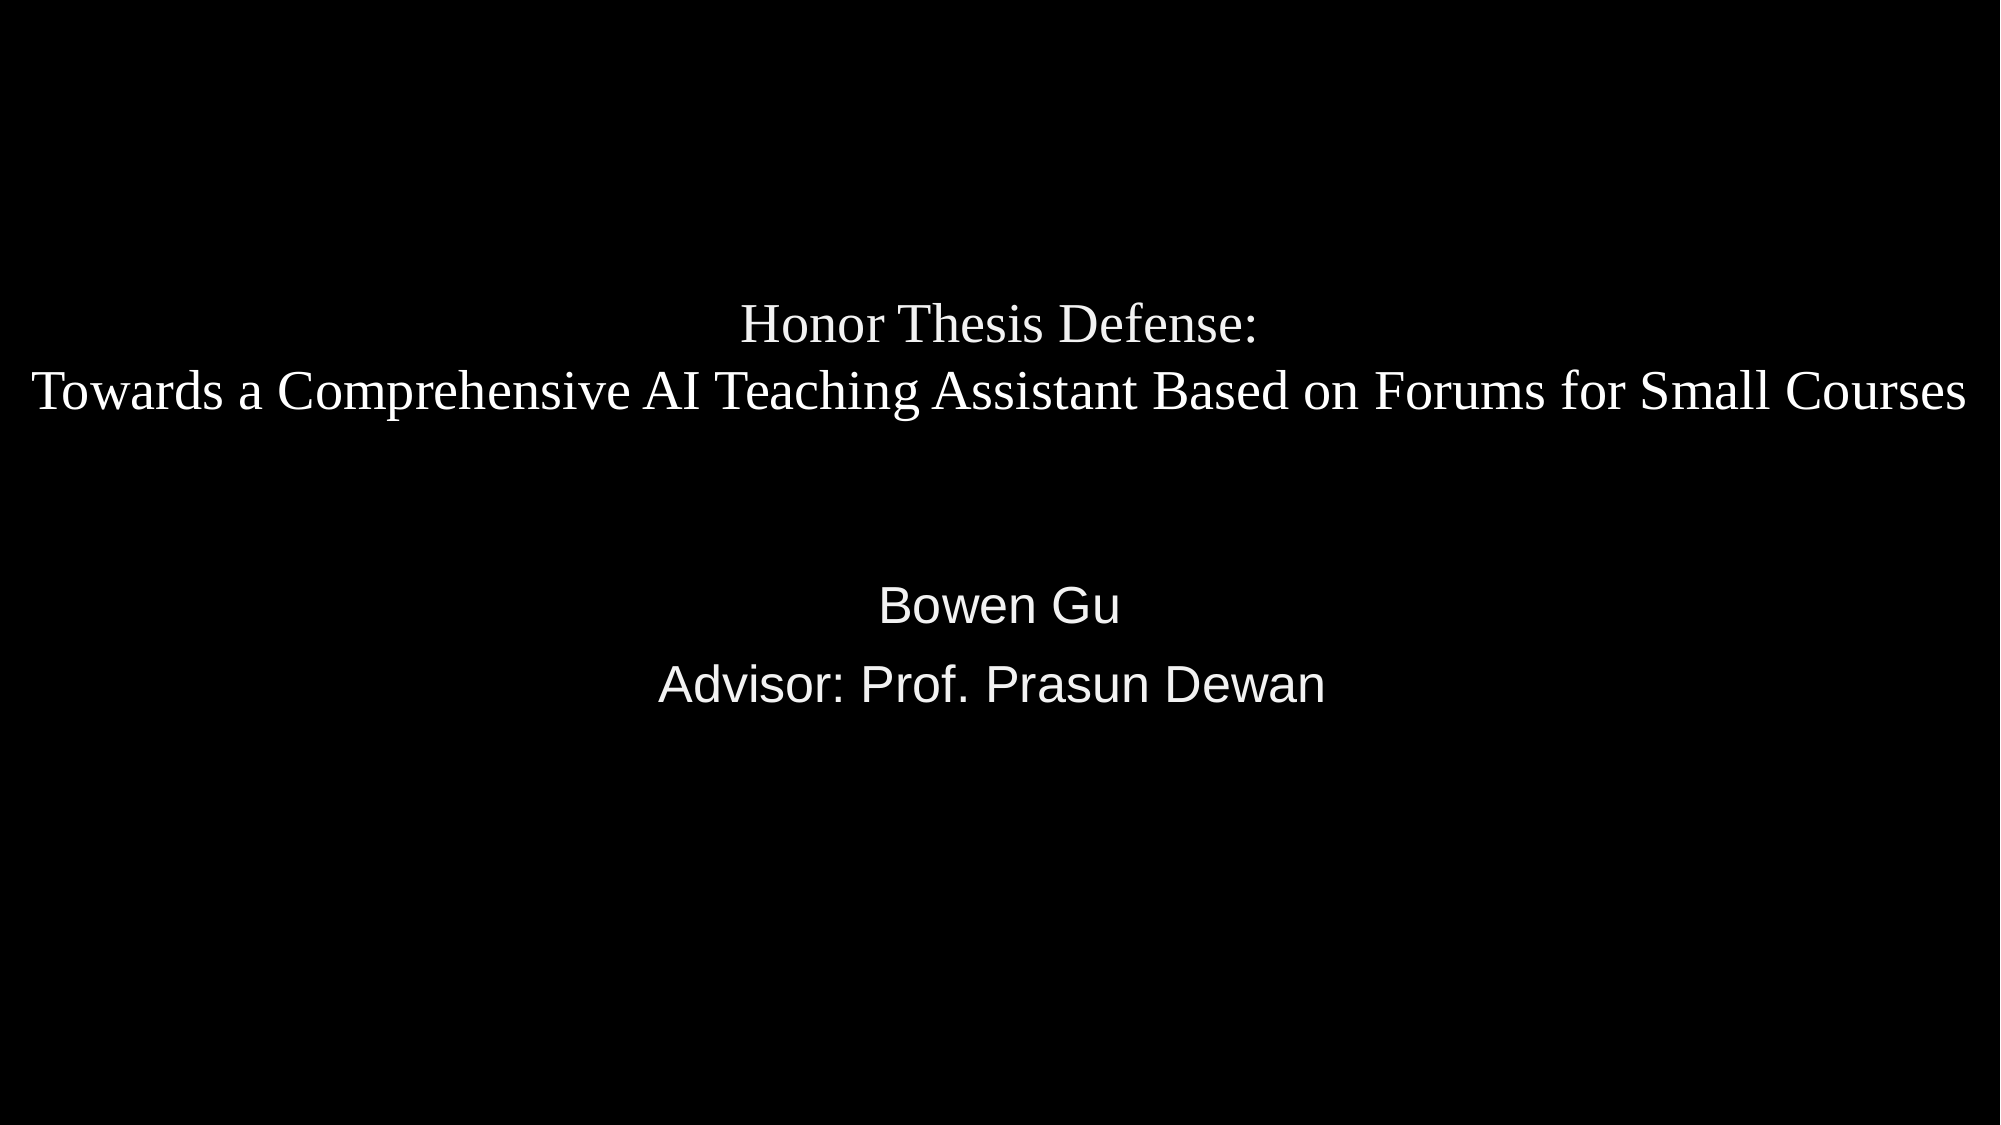

Honor Thesis Defense:
Towards a Comprehensive AI Teaching Assistant Based on Forums for Small Courses
Bowen Gu
Advisor: Prof. Prasun Dewan